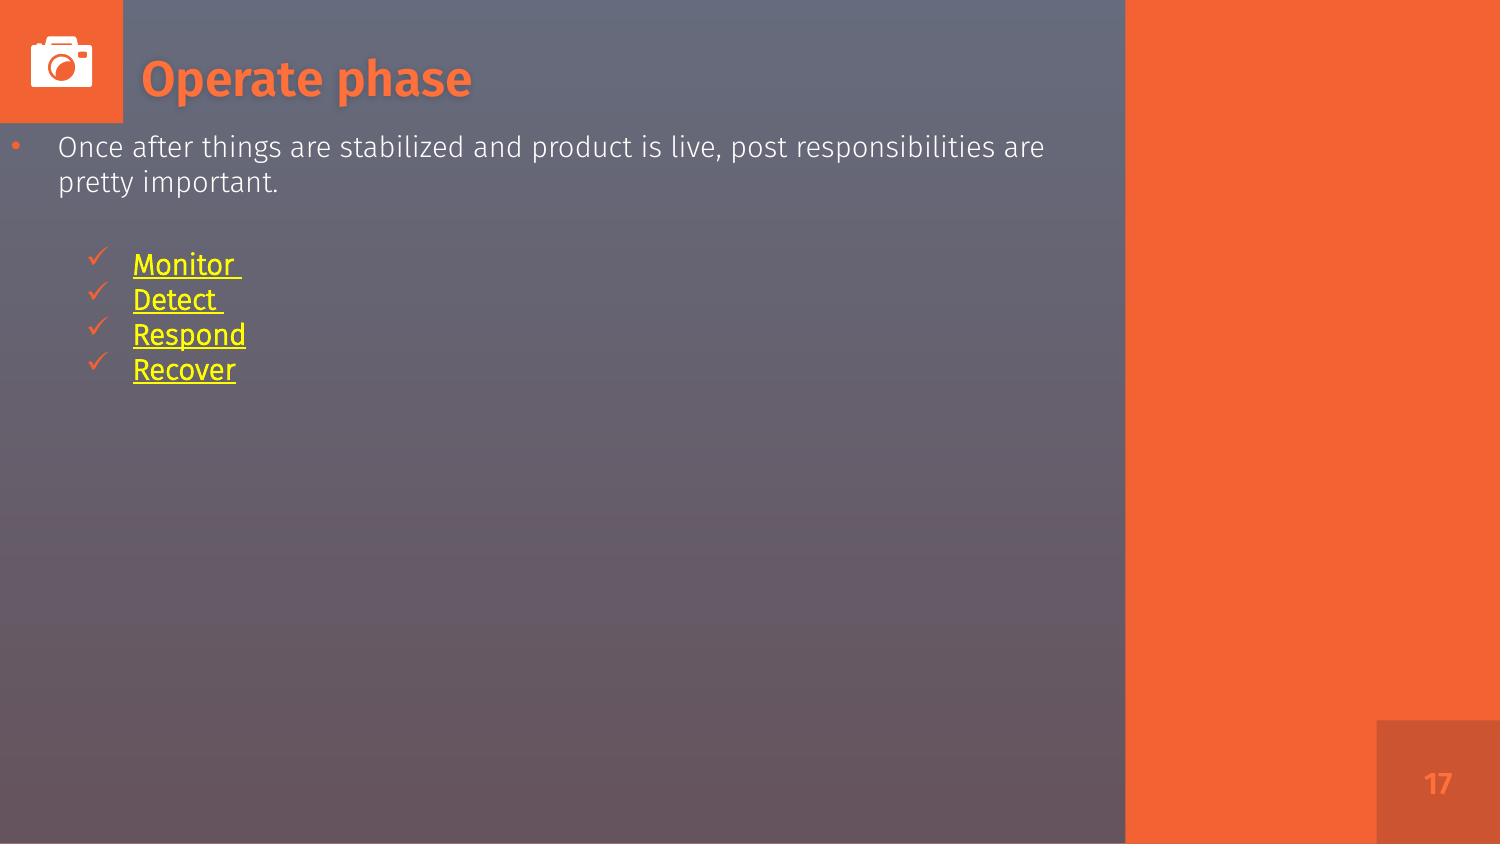

# Operate phase

Once after things are stabilized and product is live, post responsibilities are pretty important.

Monitor
Detect
Respond
Recover

17